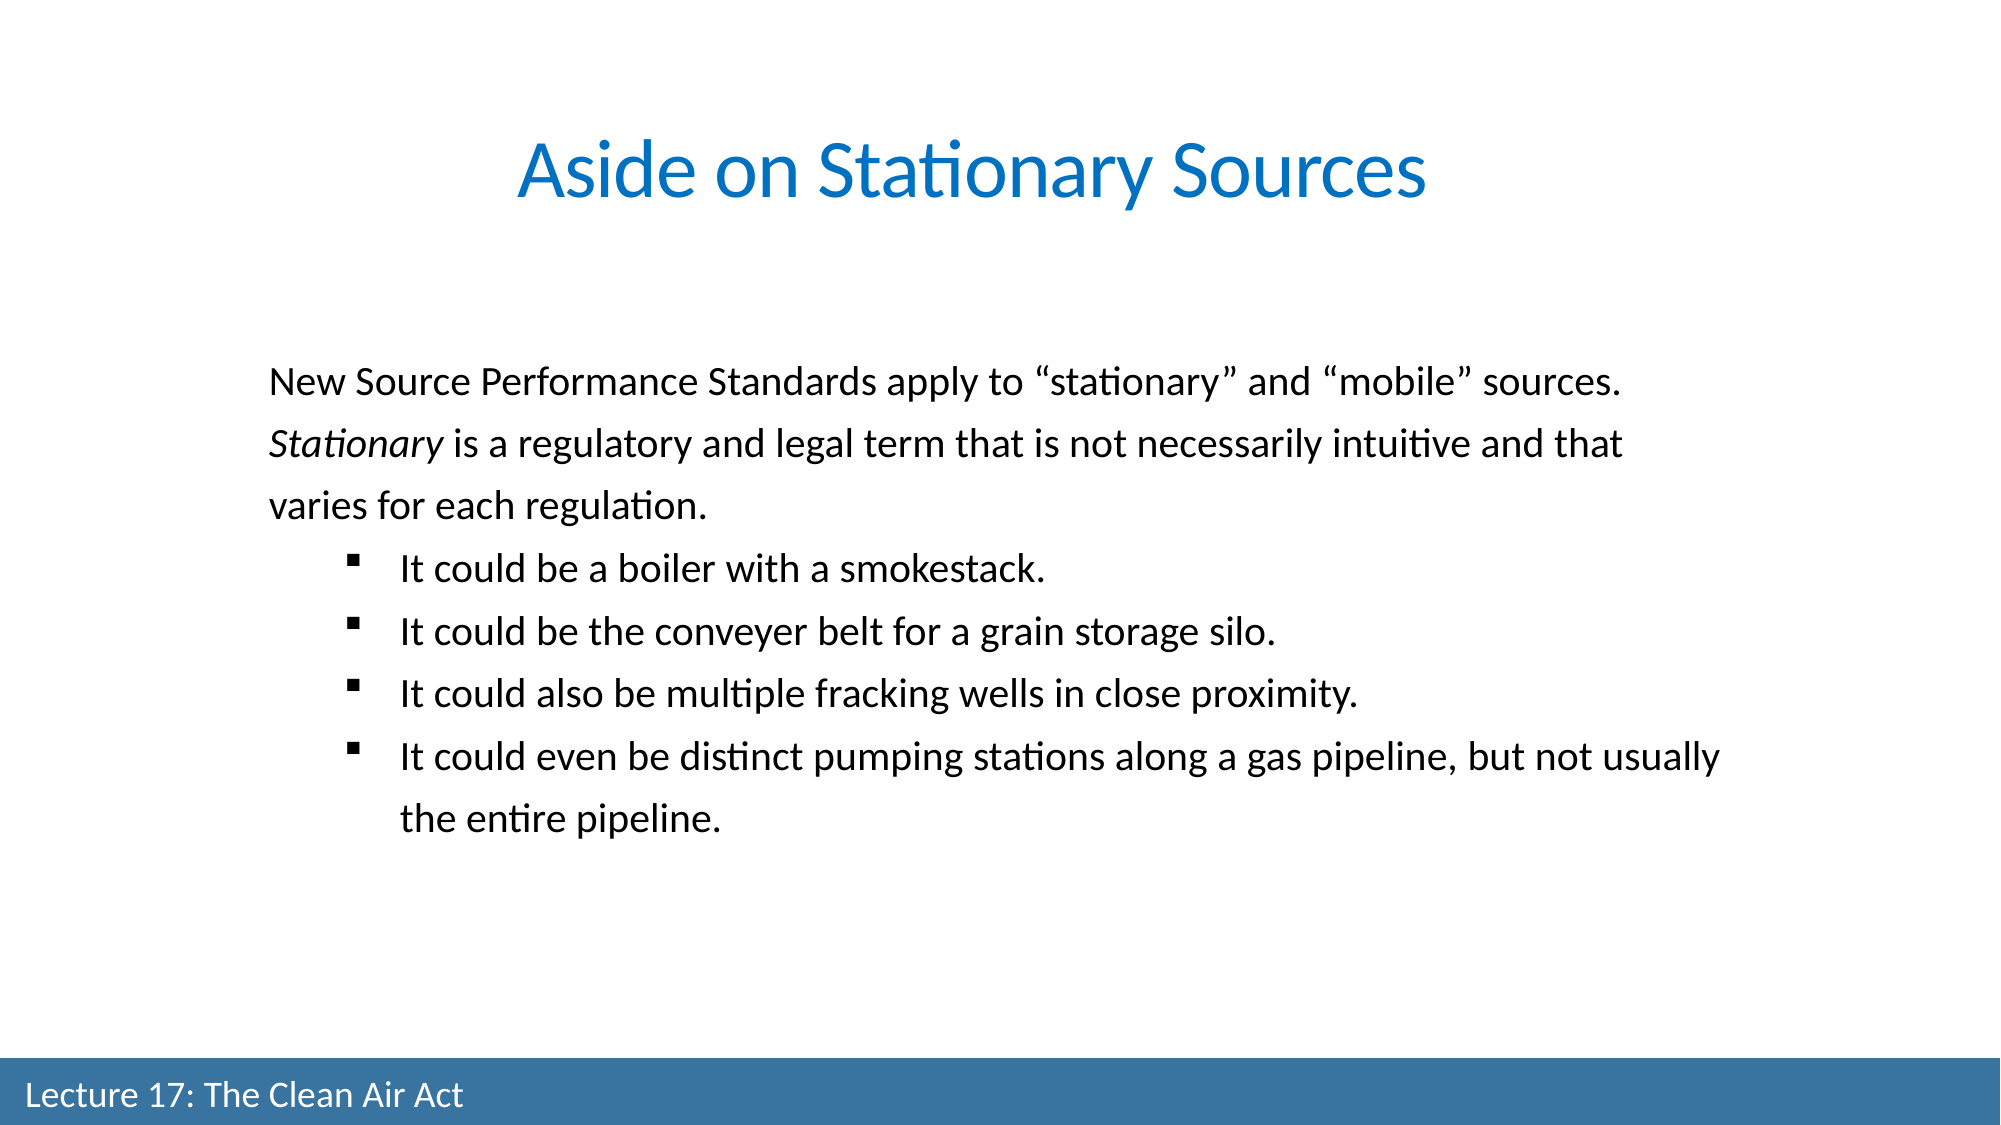

Aside on Stationary Sources
New Source Performance Standards apply to “stationary” and “mobile” sources. Stationary is a regulatory and legal term that is not necessarily intuitive and that varies for each regulation.
It could be a boiler with a smokestack.
It could be the conveyer belt for a grain storage silo.
It could also be multiple fracking wells in close proximity.
It could even be distinct pumping stations along a gas pipeline, but not usually the entire pipeline.